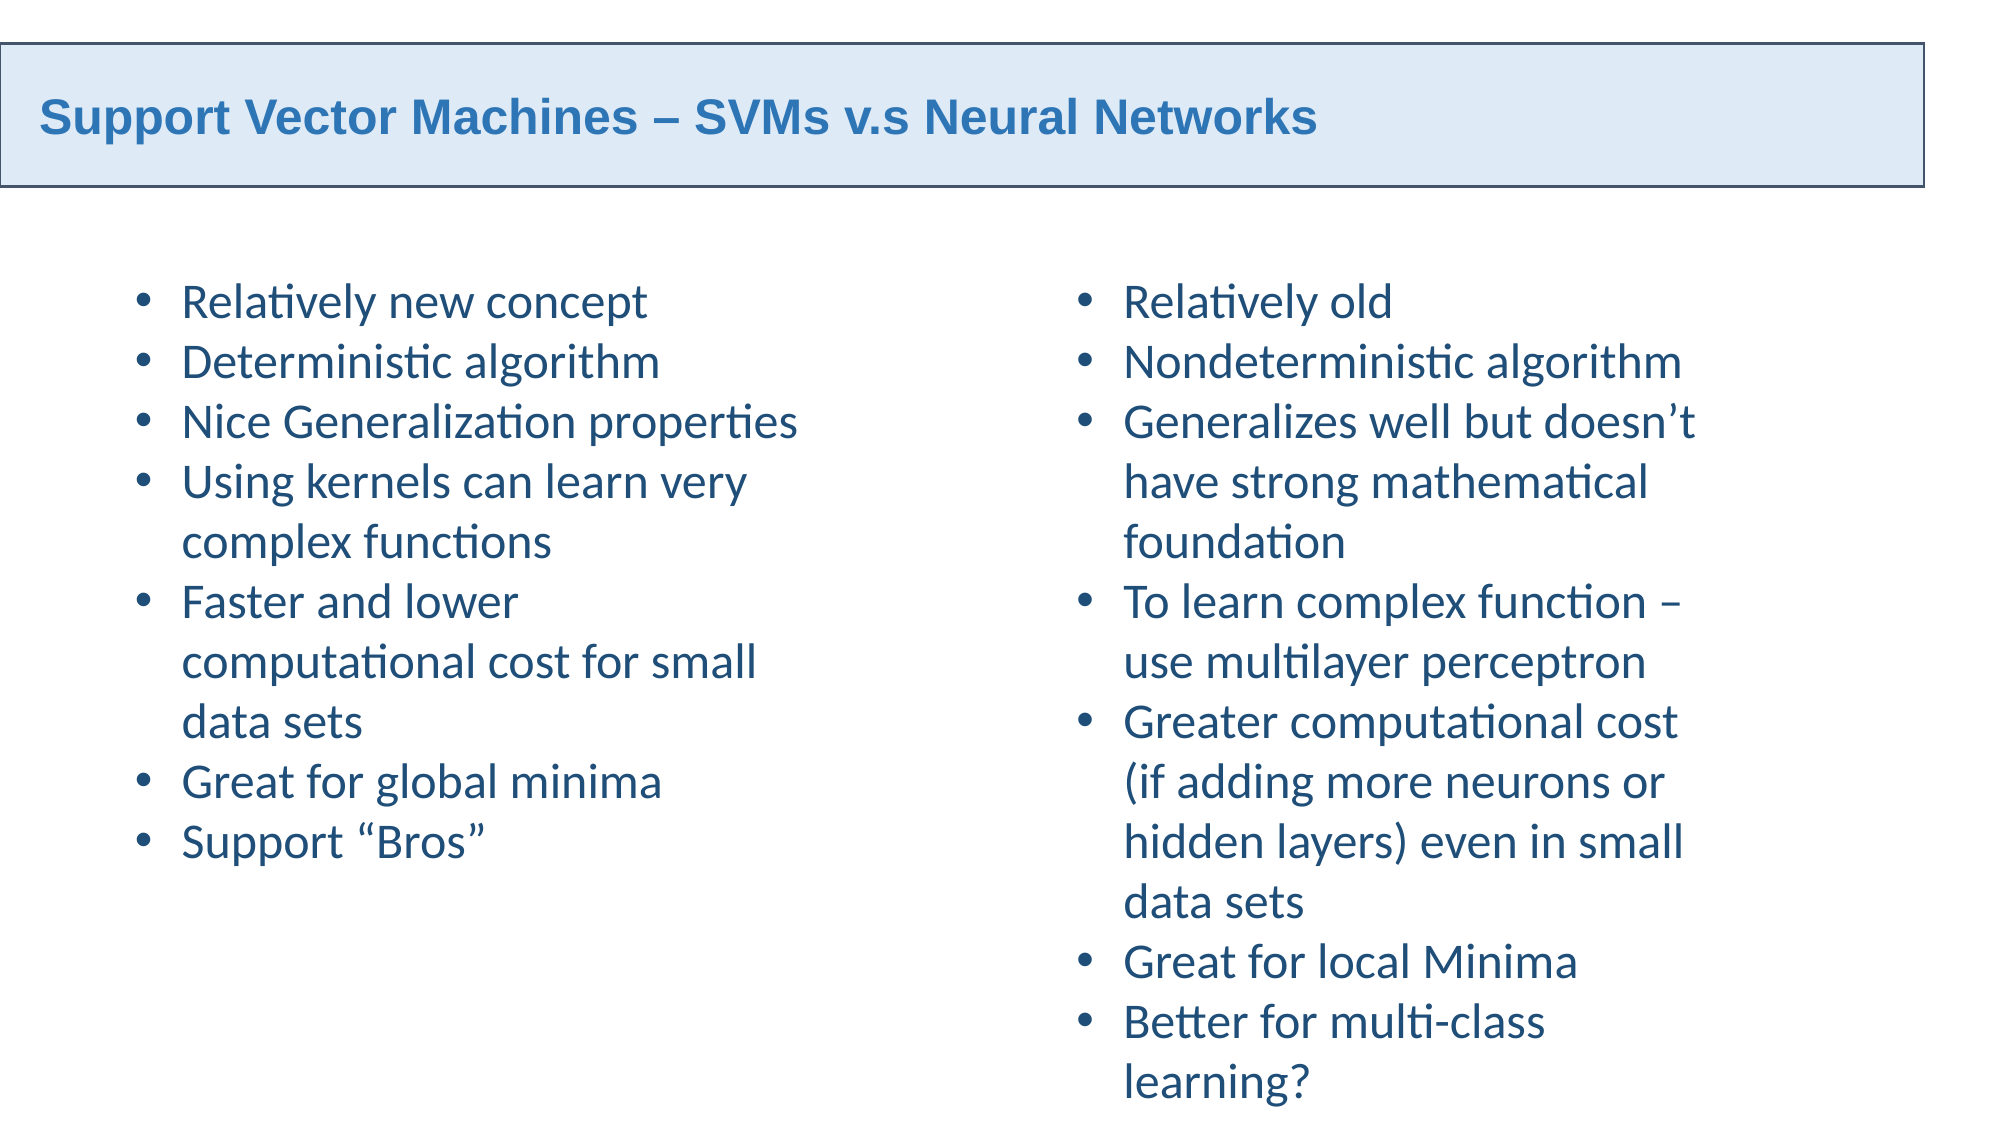

Support Vector Machines – SVMs v.s Neural Networks
Relatively new concept
Deterministic algorithm
Nice Generalization properties
Using kernels can learn very complex functions
Faster and lower computational cost for small data sets
Great for global minima
Support “Bros”

Relatively old
Nondeterministic algorithm
Generalizes well but doesn’t have strong mathematical foundation
To learn complex function – use multilayer perceptron
Greater computational cost (if adding more neurons or hidden layers) even in small data sets
Great for local Minima
Better for multi-class learning?